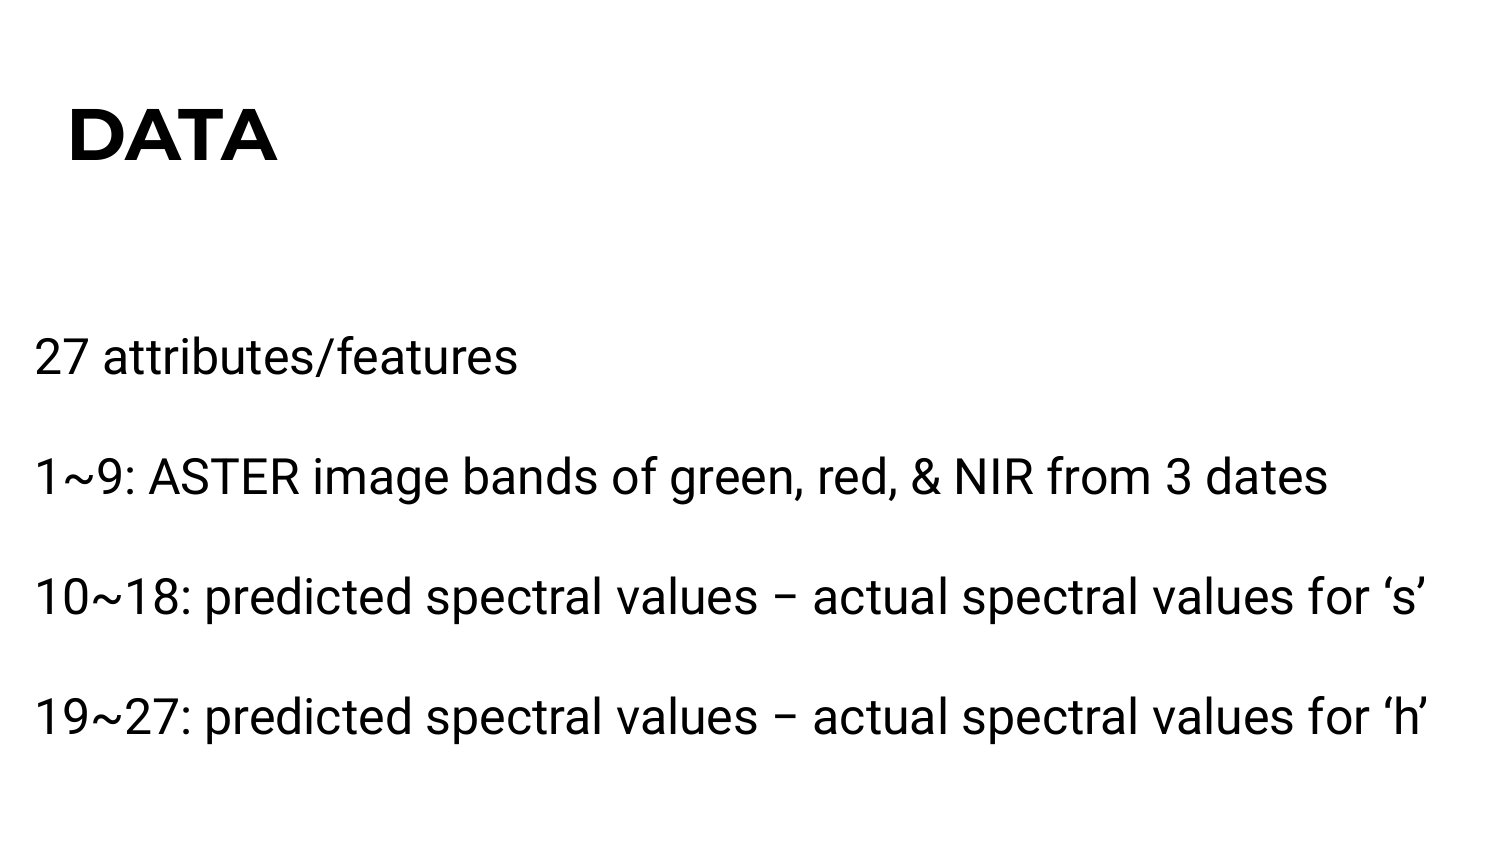

# DATA
27 attributes/features
1~9: ASTER image bands of green, red, & NIR from 3 dates
10~18: predicted spectral values − actual spectral values for ‘s’
19~27: predicted spectral values − actual spectral values for ‘h’